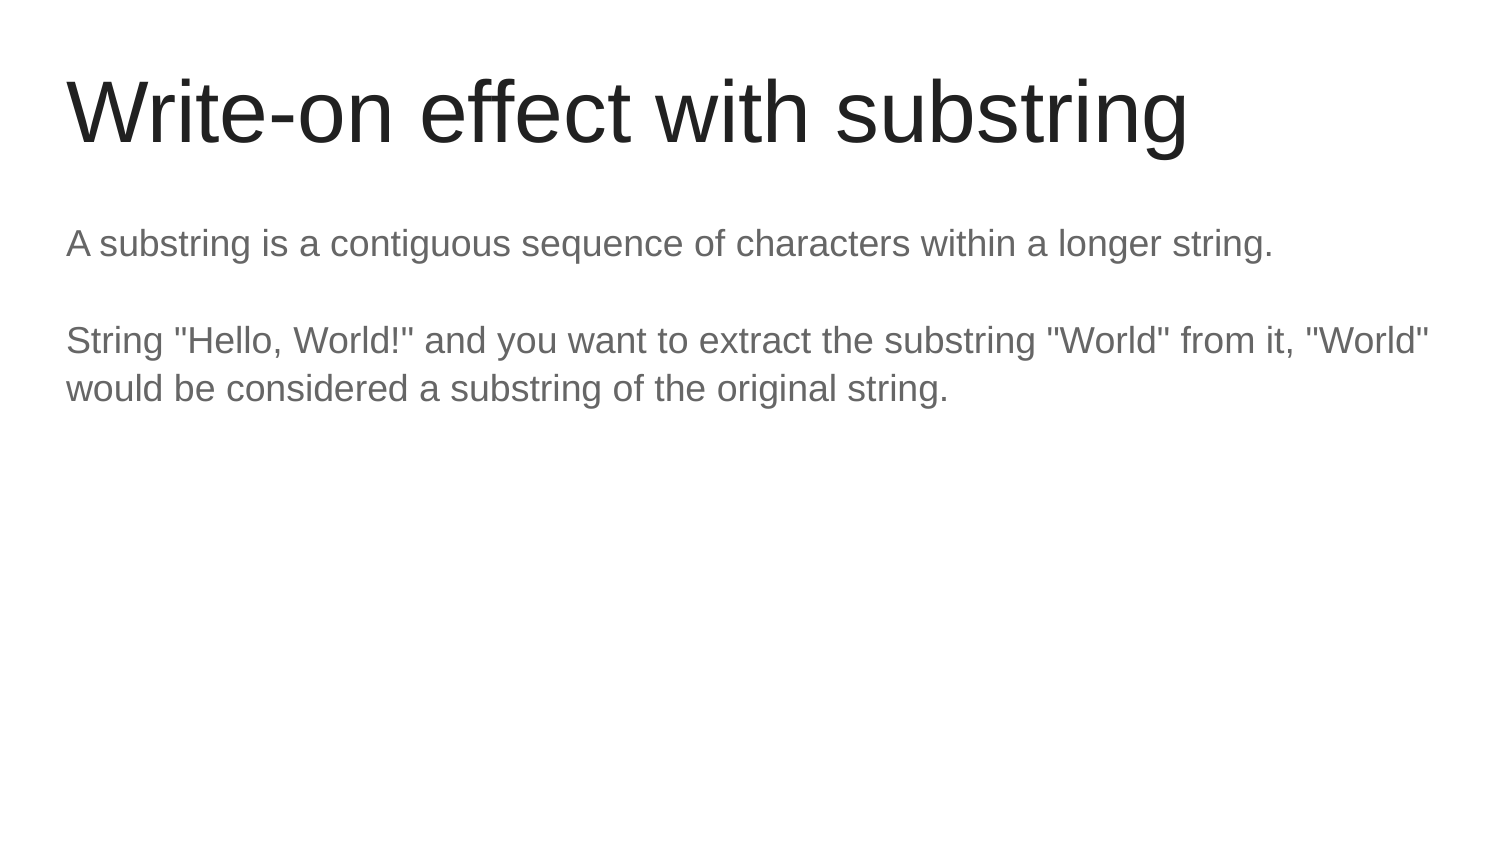

# Write-on effect with substring
A substring is a contiguous sequence of characters within a longer string.
String "Hello, World!" and you want to extract the substring "World" from it, "World" would be considered a substring of the original string.